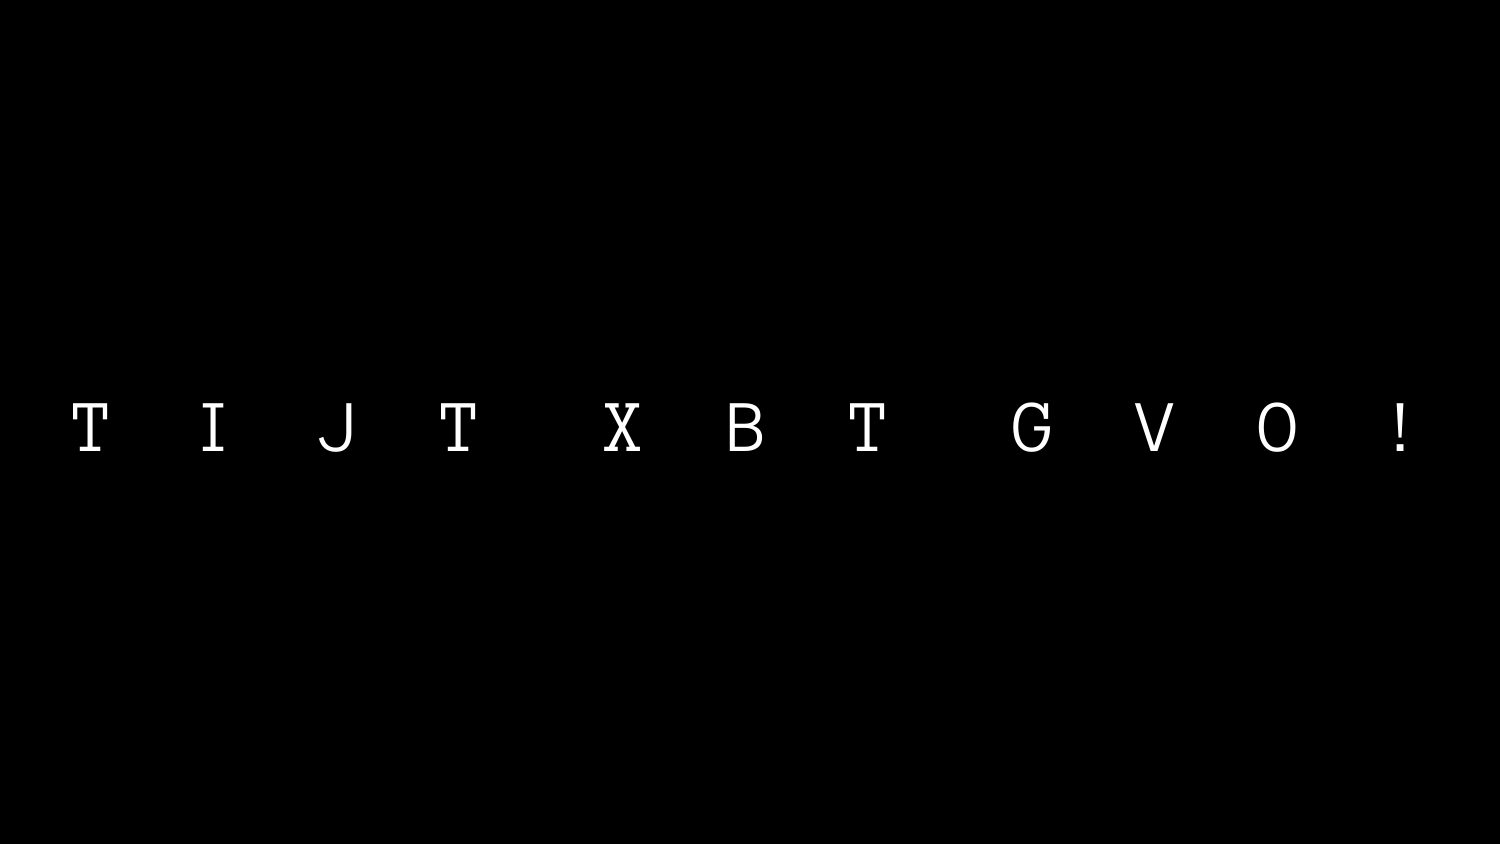

# T  I  J  T   X  B  T   G  V  O  !